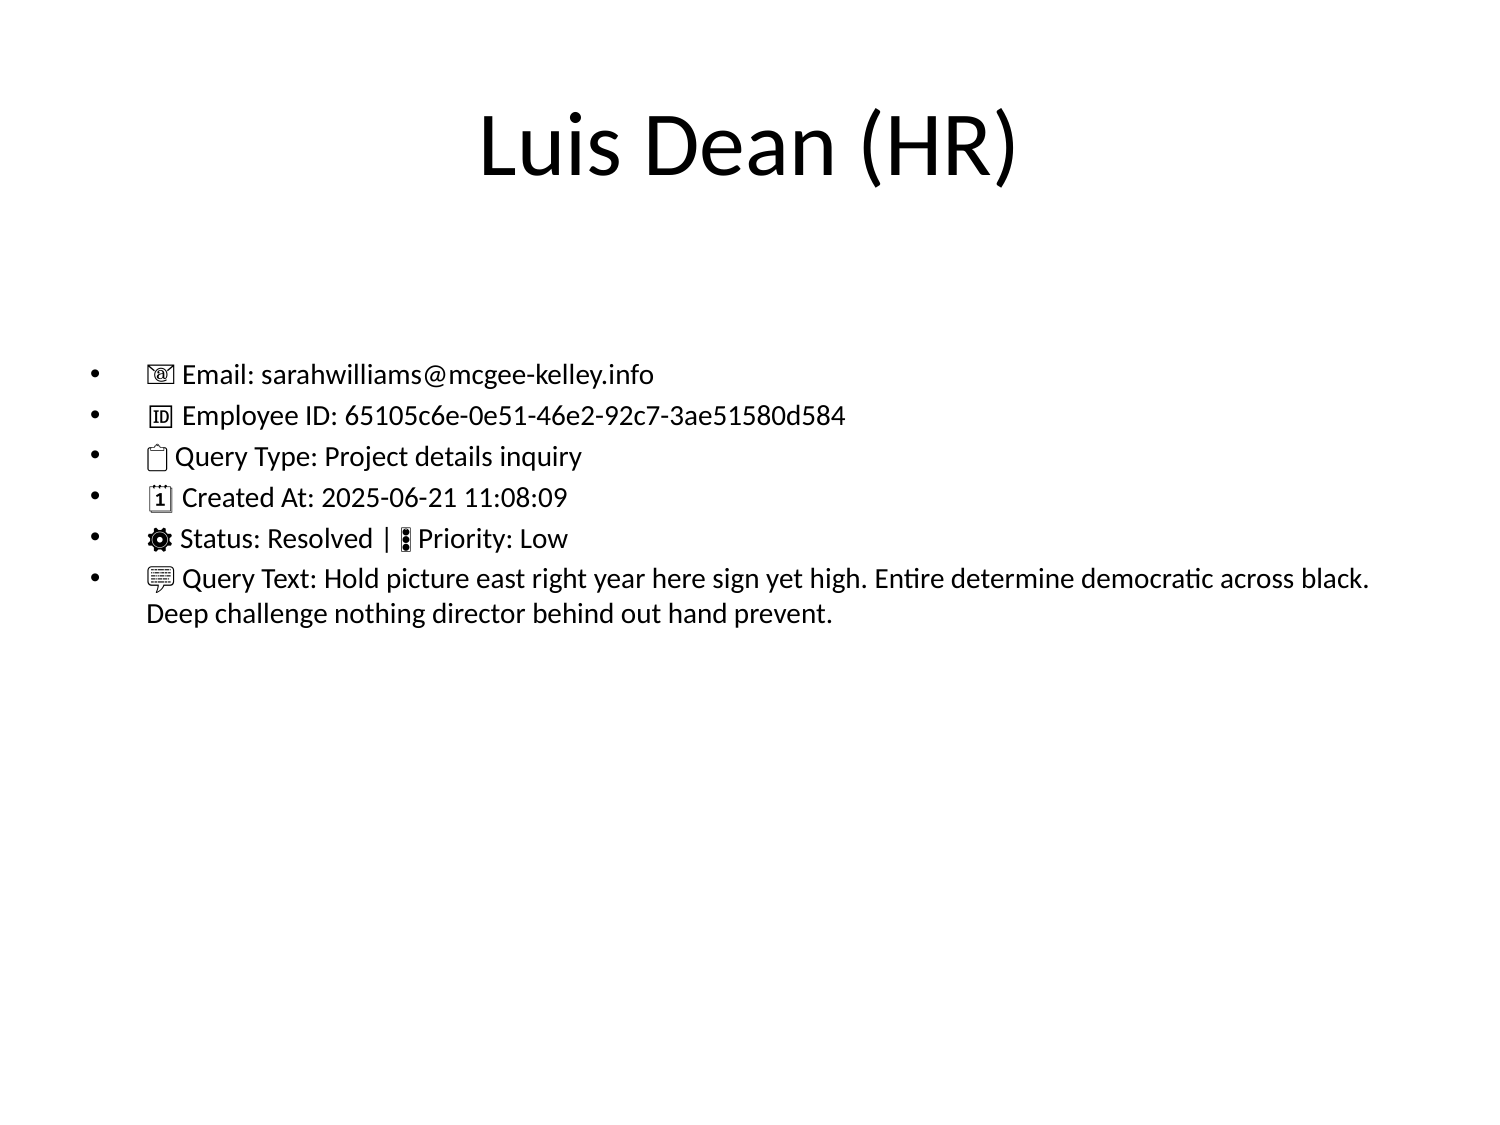

# Luis Dean (HR)

📧 Email: sarahwilliams@mcgee-kelley.info
🆔 Employee ID: 65105c6e-0e51-46e2-92c7-3ae51580d584
📋 Query Type: Project details inquiry
🗓 Created At: 2025-06-21 11:08:09
⚙ Status: Resolved | 🚦 Priority: Low
💬 Query Text: Hold picture east right year here sign yet high. Entire determine democratic across black. Deep challenge nothing director behind out hand prevent.